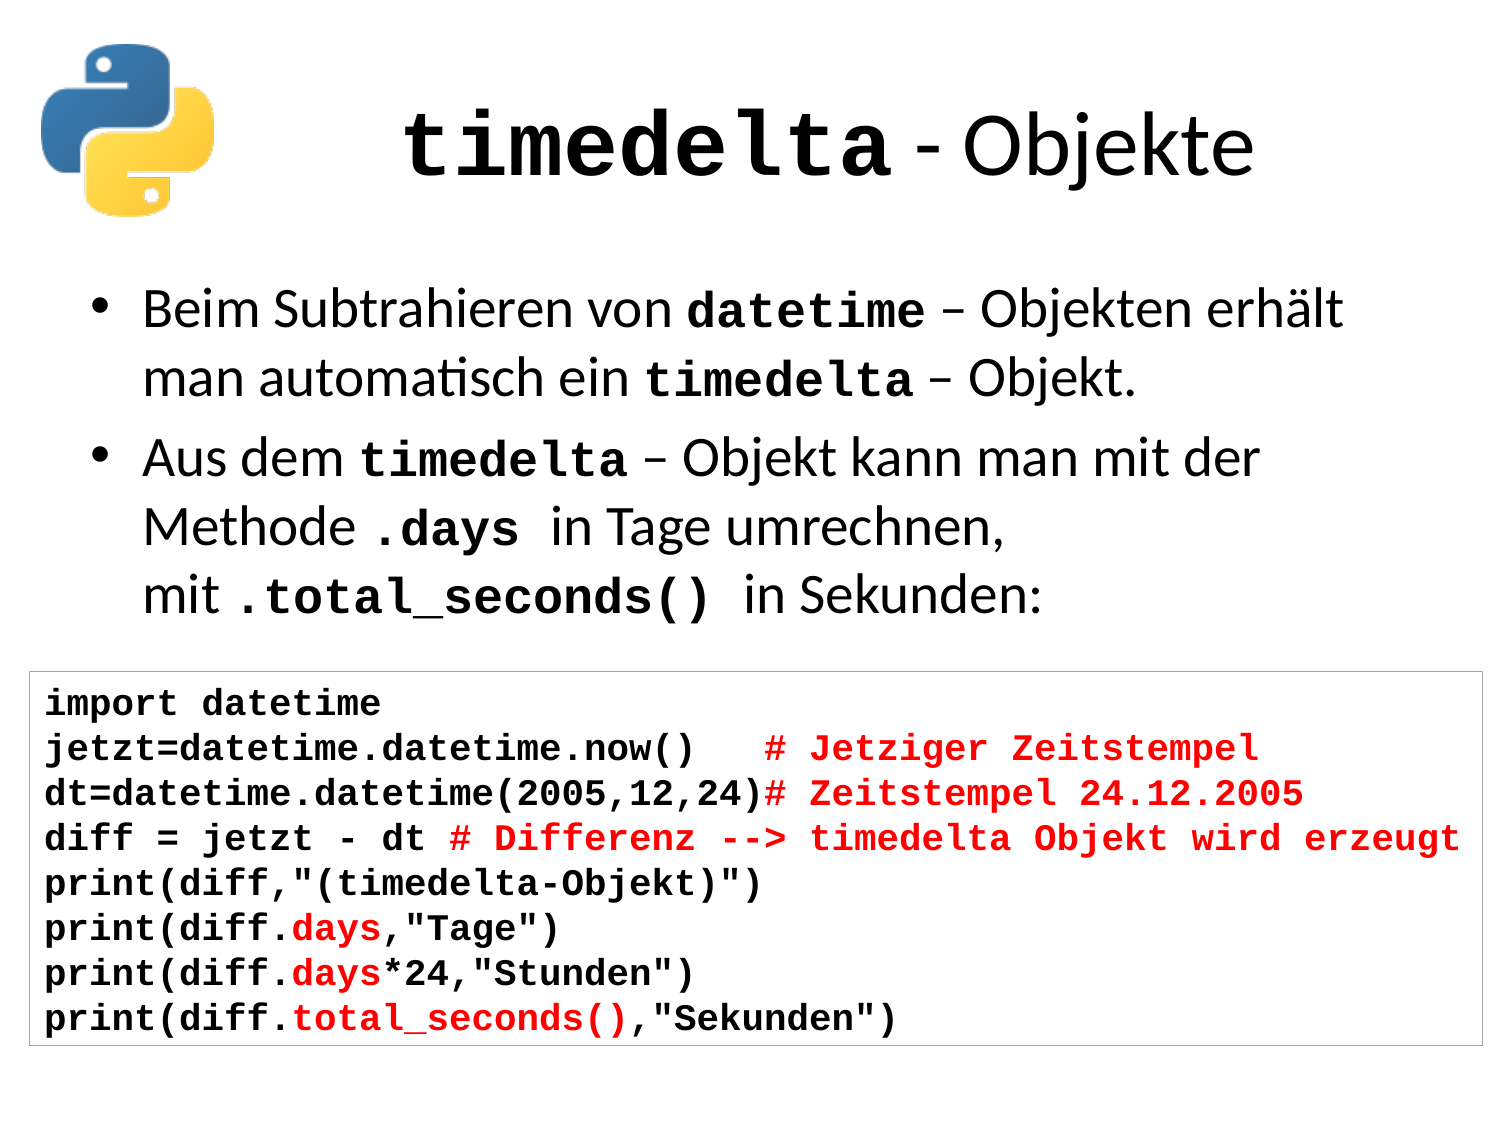

# timedelta - Objekte
Beim Subtrahieren von datetime – Objekten erhält man automatisch ein timedelta – Objekt.
Aus dem timedelta – Objekt kann man mit der Methode .days in Tage umrechnen, mit .total_seconds() in Sekunden:
import datetime
jetzt=datetime.datetime.now()   # Jetziger Zeitstempel
dt=datetime.datetime(2005,12,24)# Zeitstempel 24.12.2005
diff = jetzt - dt # Differenz --> timedelta Objekt wird erzeugt
print(diff,"(timedelta-Objekt)")
print(diff.days,"Tage")
print(diff.days*24,"Stunden")
print(diff.total_seconds(),"Sekunden")